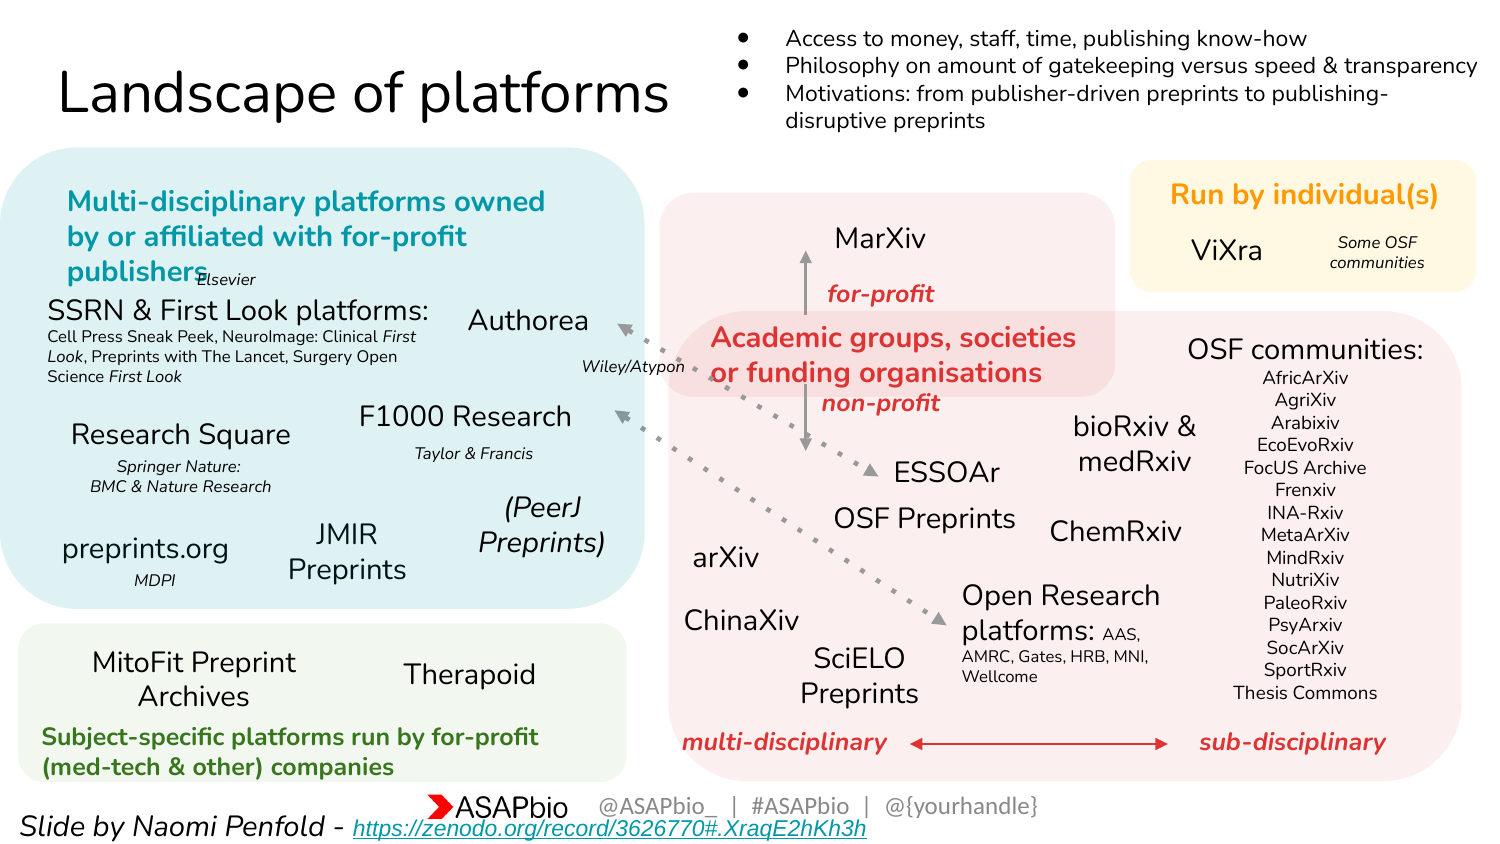

Access to money, staff, time, publishing know-how
Philosophy on amount of gatekeeping versus speed & transparency
Motivations: from publisher-driven preprints to publishing-disruptive preprints
# Landscape of platforms

Multi-disciplinary platforms owned by or affiliated with for-profit publishers
Elsevier
SSRN & First Look platforms:
Cell Press Sneak Peek, NeuroImage: Clinical First Look, Preprints with The Lancet, Surgery Open Science First Look
Authorea
Wiley/Atypon
F1000 Research
Research Square
Taylor & Francis
Springer Nature:
BMC & Nature Research
(PeerJ Preprints)
JMIR Preprints
preprints.org
MDPI

Run by individual(s)
ViXra
Some OSF communities

MarXiv
for-profit
Academic groups, societies or funding organisations

OSF communities:
AfricArXiv
AgriXiv
Arabixiv
EcoEvoRxiv
FocUS Archive
Frenxiv
INA-Rxiv
MetaArXiv
MindRxiv
NutriXiv
PaleoRxiv
PsyArxiv
SocArXiv
SportRxiv
Thesis Commons

non-profit
bioRxiv & medRxiv
OSF Preprints
ChemRxiv
arXiv
Open Research platforms: AAS, AMRC, Gates, HRB, MNI, Wellcome
ChinaXiv
SciELO Preprints
multi-disciplinary
sub-disciplinary
ESSOAr

MitoFit Preprint Archives
Therapoid
Subject-specific platforms run by for-profit (med-tech & other) companies
Slide by Naomi Penfold - https://zenodo.org/record/3626770#.XraqE2hKh3h